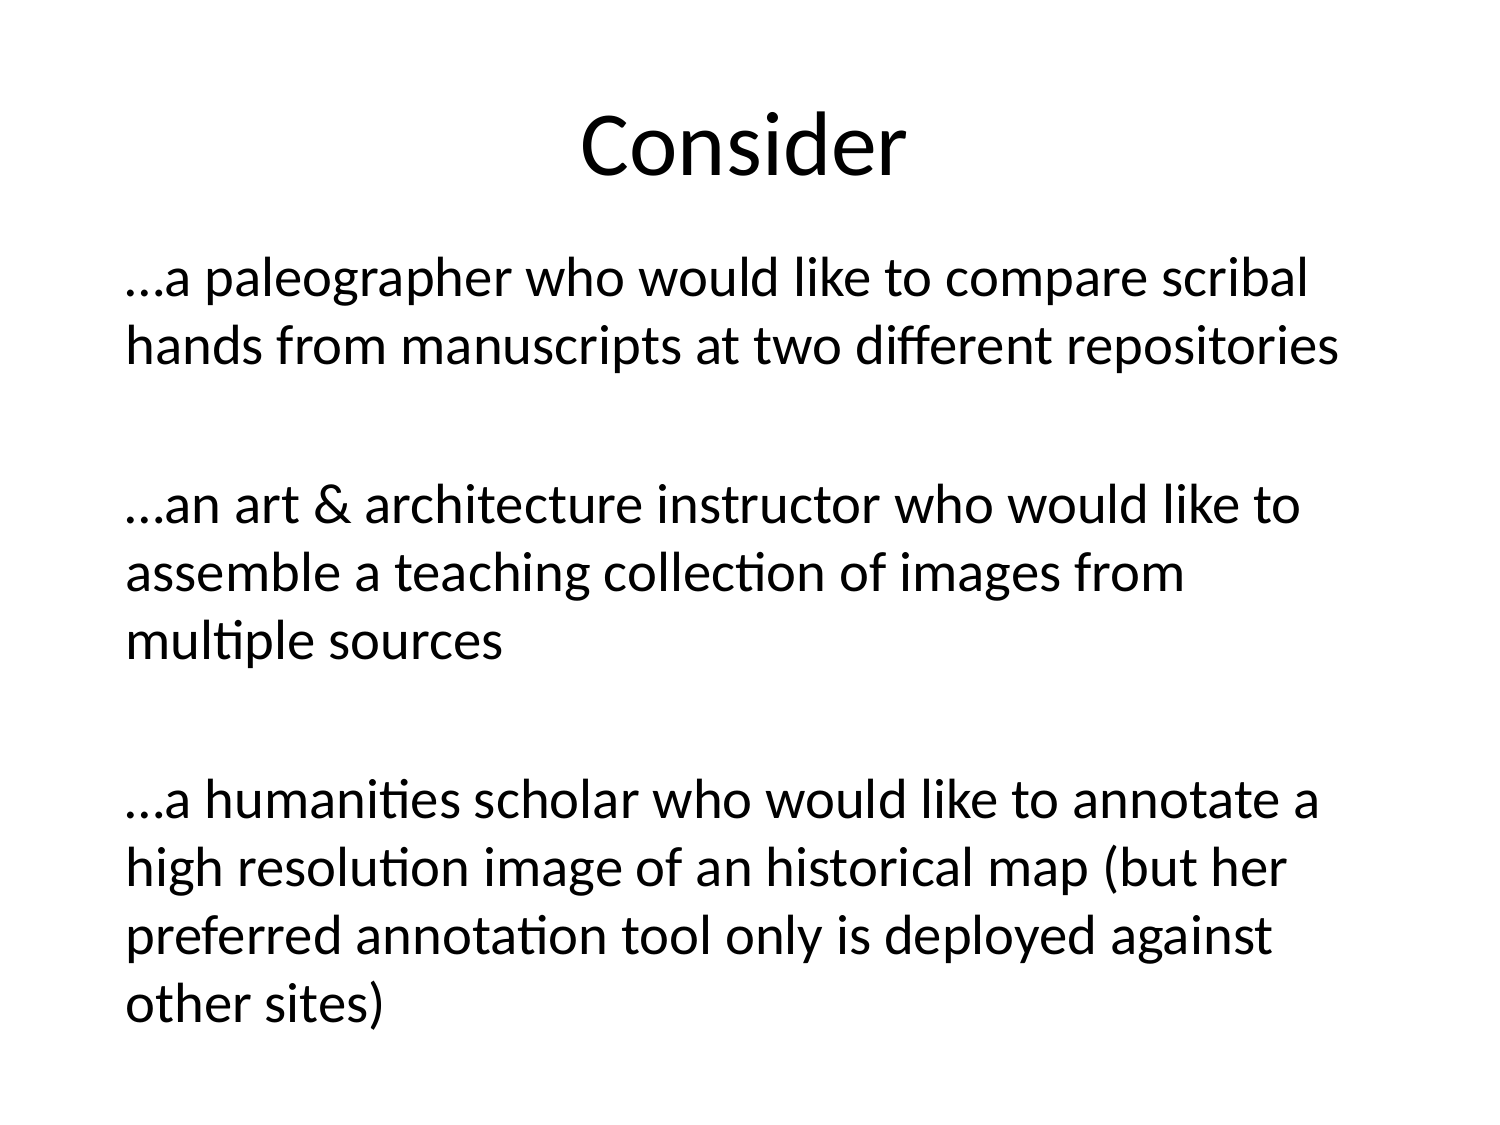

# Consider
…a paleographer who would like to compare scribal hands from manuscripts at two different repositories

…an art & architecture instructor who would like to assemble a teaching collection of images from multiple sources

…a humanities scholar who would like to annotate a high resolution image of an historical map (but her preferred annotation tool only is deployed against other sites)